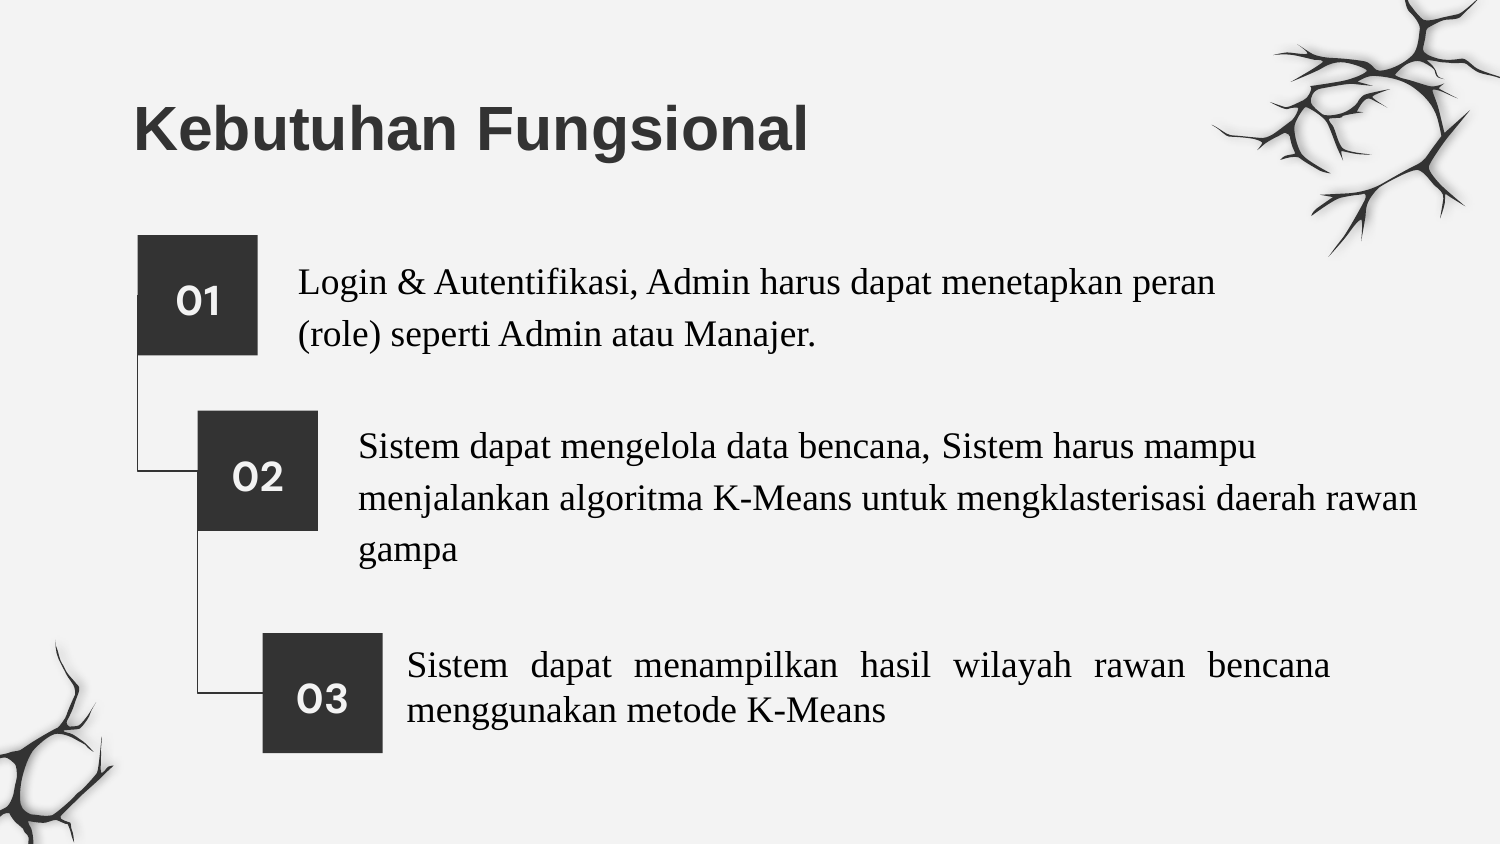

# Kebutuhan Fungsional
01
Login & Autentifikasi, Admin harus dapat menetapkan peran (role) seperti Admin atau Manajer.
Sistem dapat mengelola data bencana, Sistem harus mampu menjalankan algoritma K-Means untuk mengklasterisasi daerah rawan gampa
02
Sistem dapat menampilkan hasil wilayah rawan bencana menggunakan metode K-Means
03